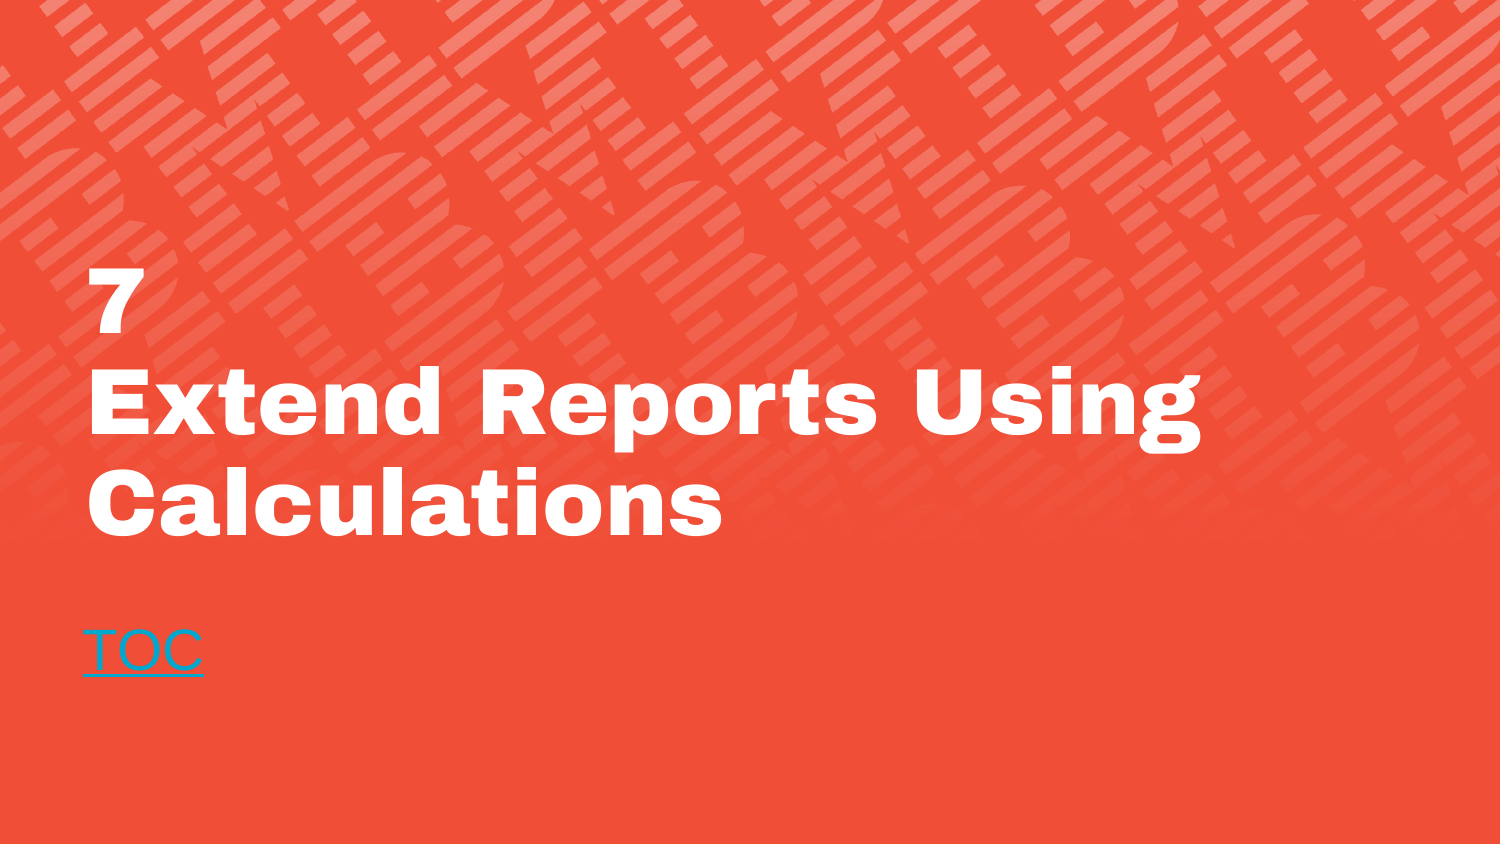

# 7 Extend Reports Using Calculations
TOC